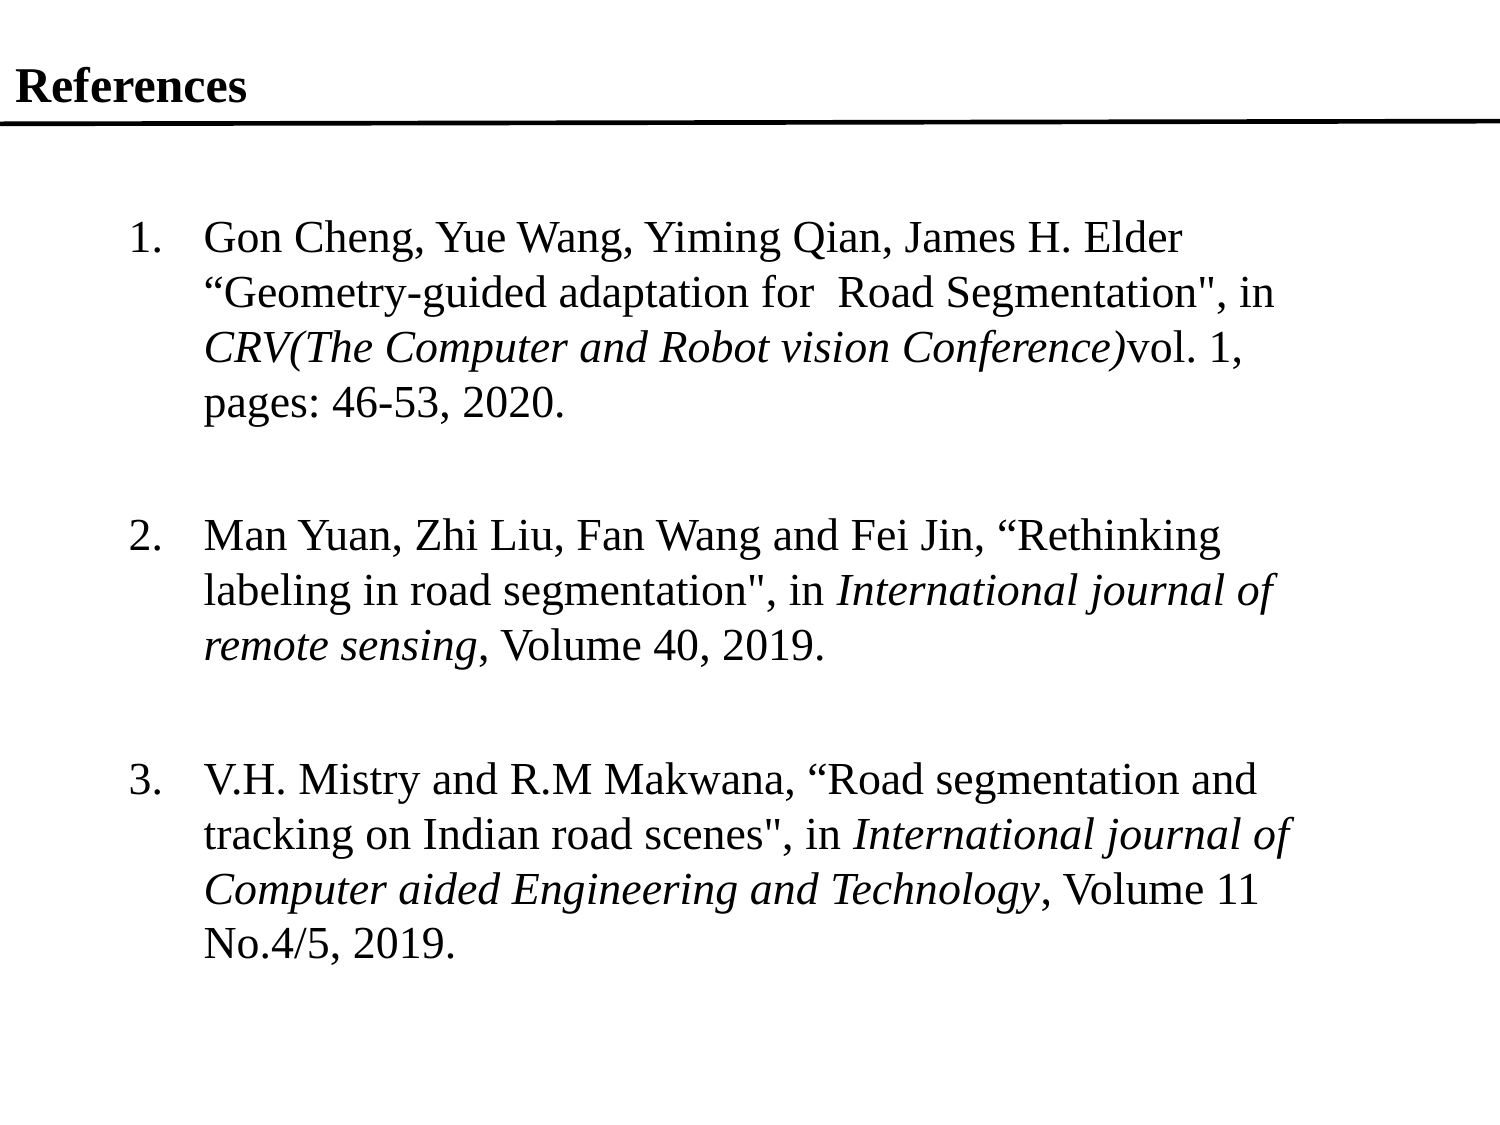

# References

Gon Cheng, Yue Wang, Yiming Qian, James H. Elder  “Geometry-guided adaptation for  Road Segmentation", in CRV(The Computer and Robot vision Conference)vol. 1, pages: 46-53, 2020.

Man Yuan, Zhi Liu, Fan Wang and Fei Jin, “Rethinking labeling in road segmentation", in International journal of remote sensing, Volume 40, 2019.

V.H. Mistry and R.M Makwana, “Road segmentation and tracking on Indian road scenes", in International journal of  Computer aided Engineering and Technology, Volume 11 No.4/5, 2019.